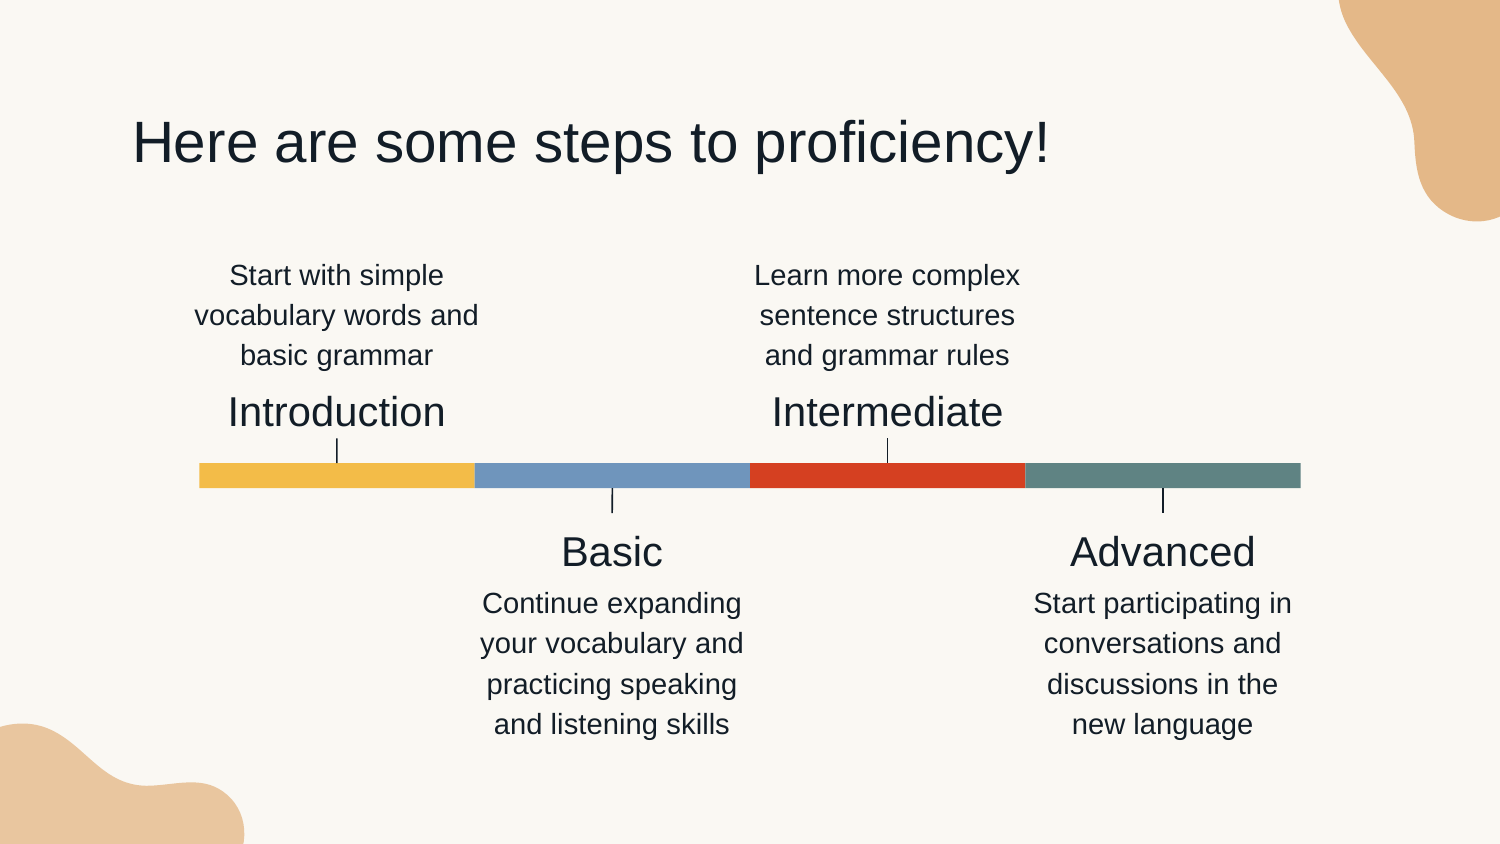

# Here are some steps to proficiency!
Start with simple vocabulary words and basic grammar
Learn more complex sentence structures and grammar rules
Introduction
Intermediate

Basic
Advanced
Continue expanding your vocabulary and practicing speaking and listening skills
Start participating in conversations and discussions in the new language